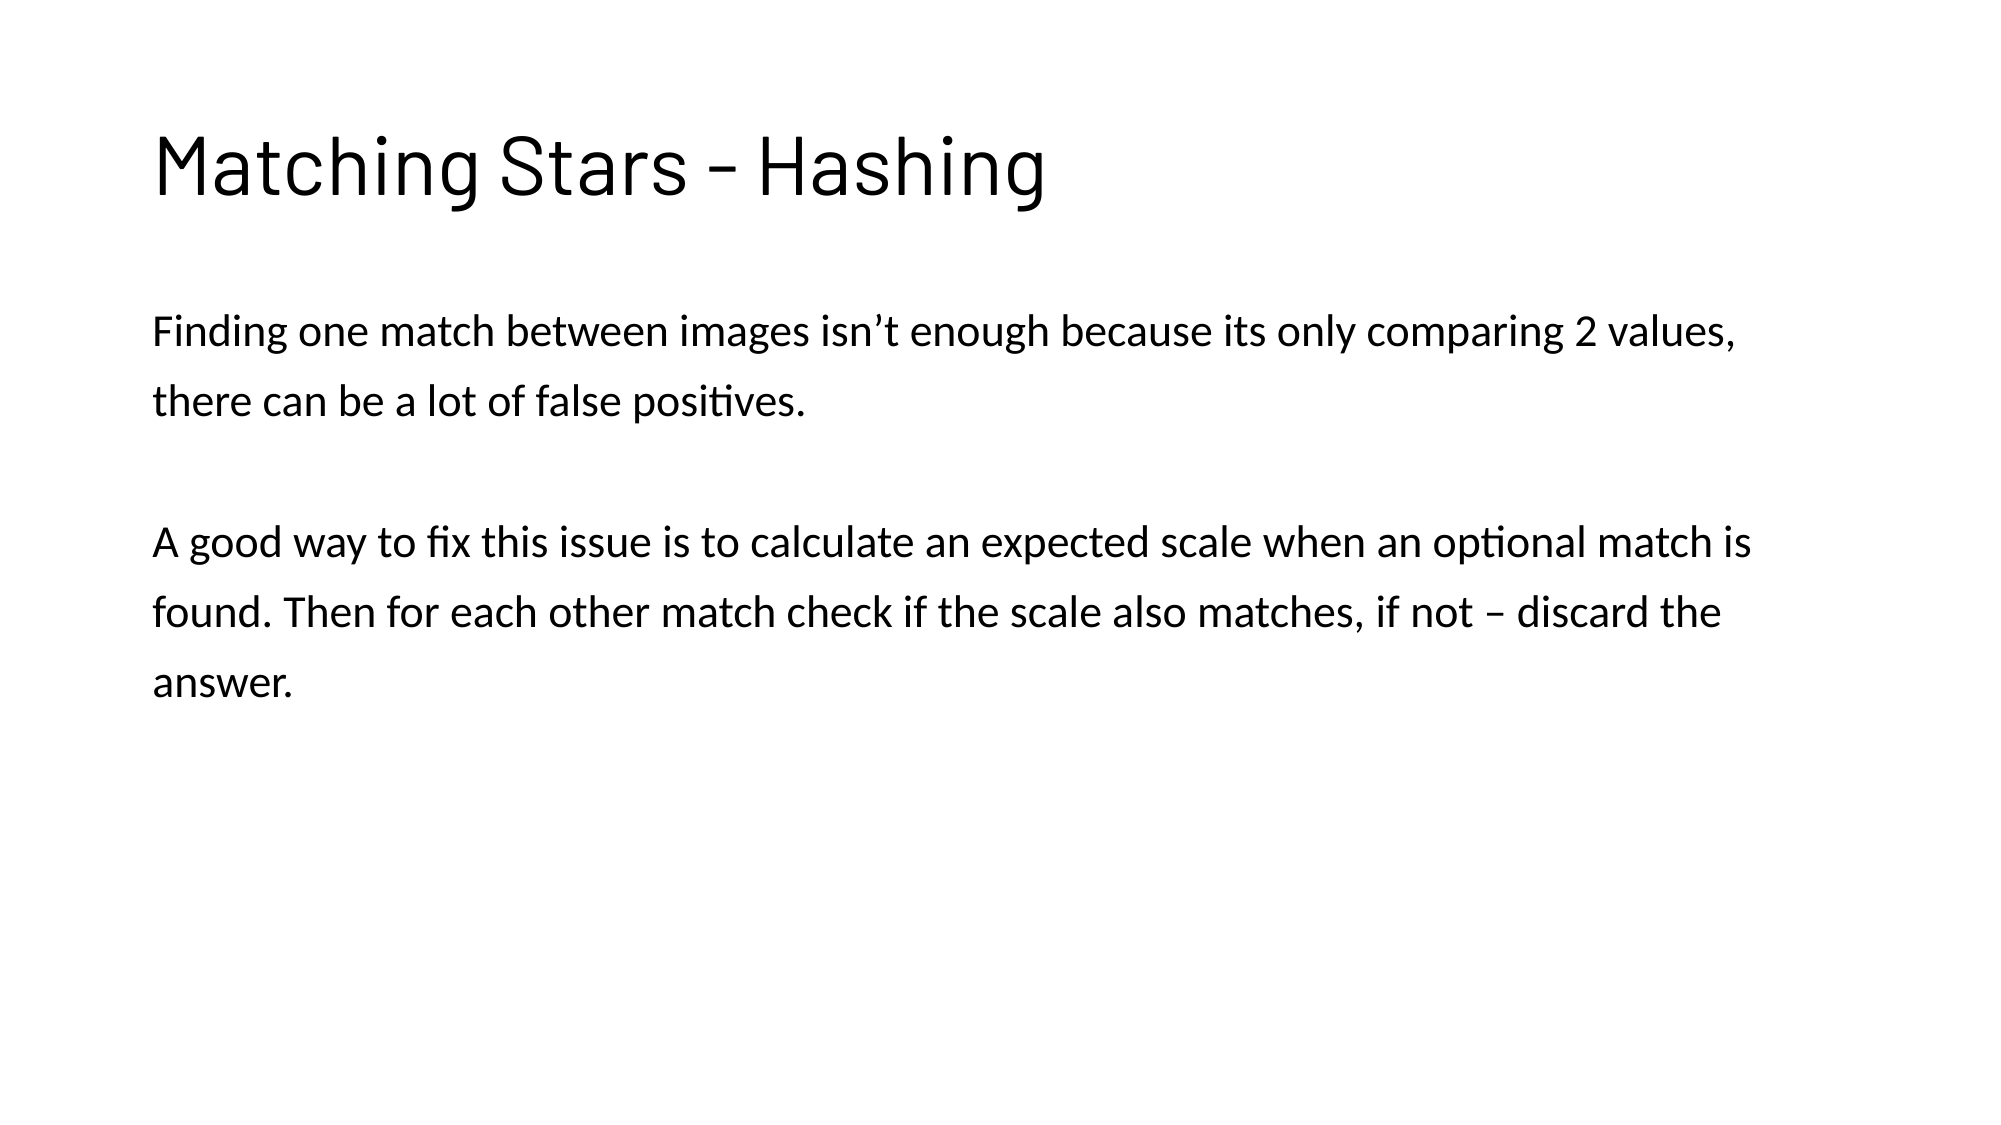

# Matching Stars - Hashing
Finding one match between images isn’t enough because its only comparing 2 values,
there can be a lot of false positives.

A good way to fix this issue is to calculate an expected scale when an optional match is
found. Then for each other match check if the scale also matches, if not – discard the
answer.